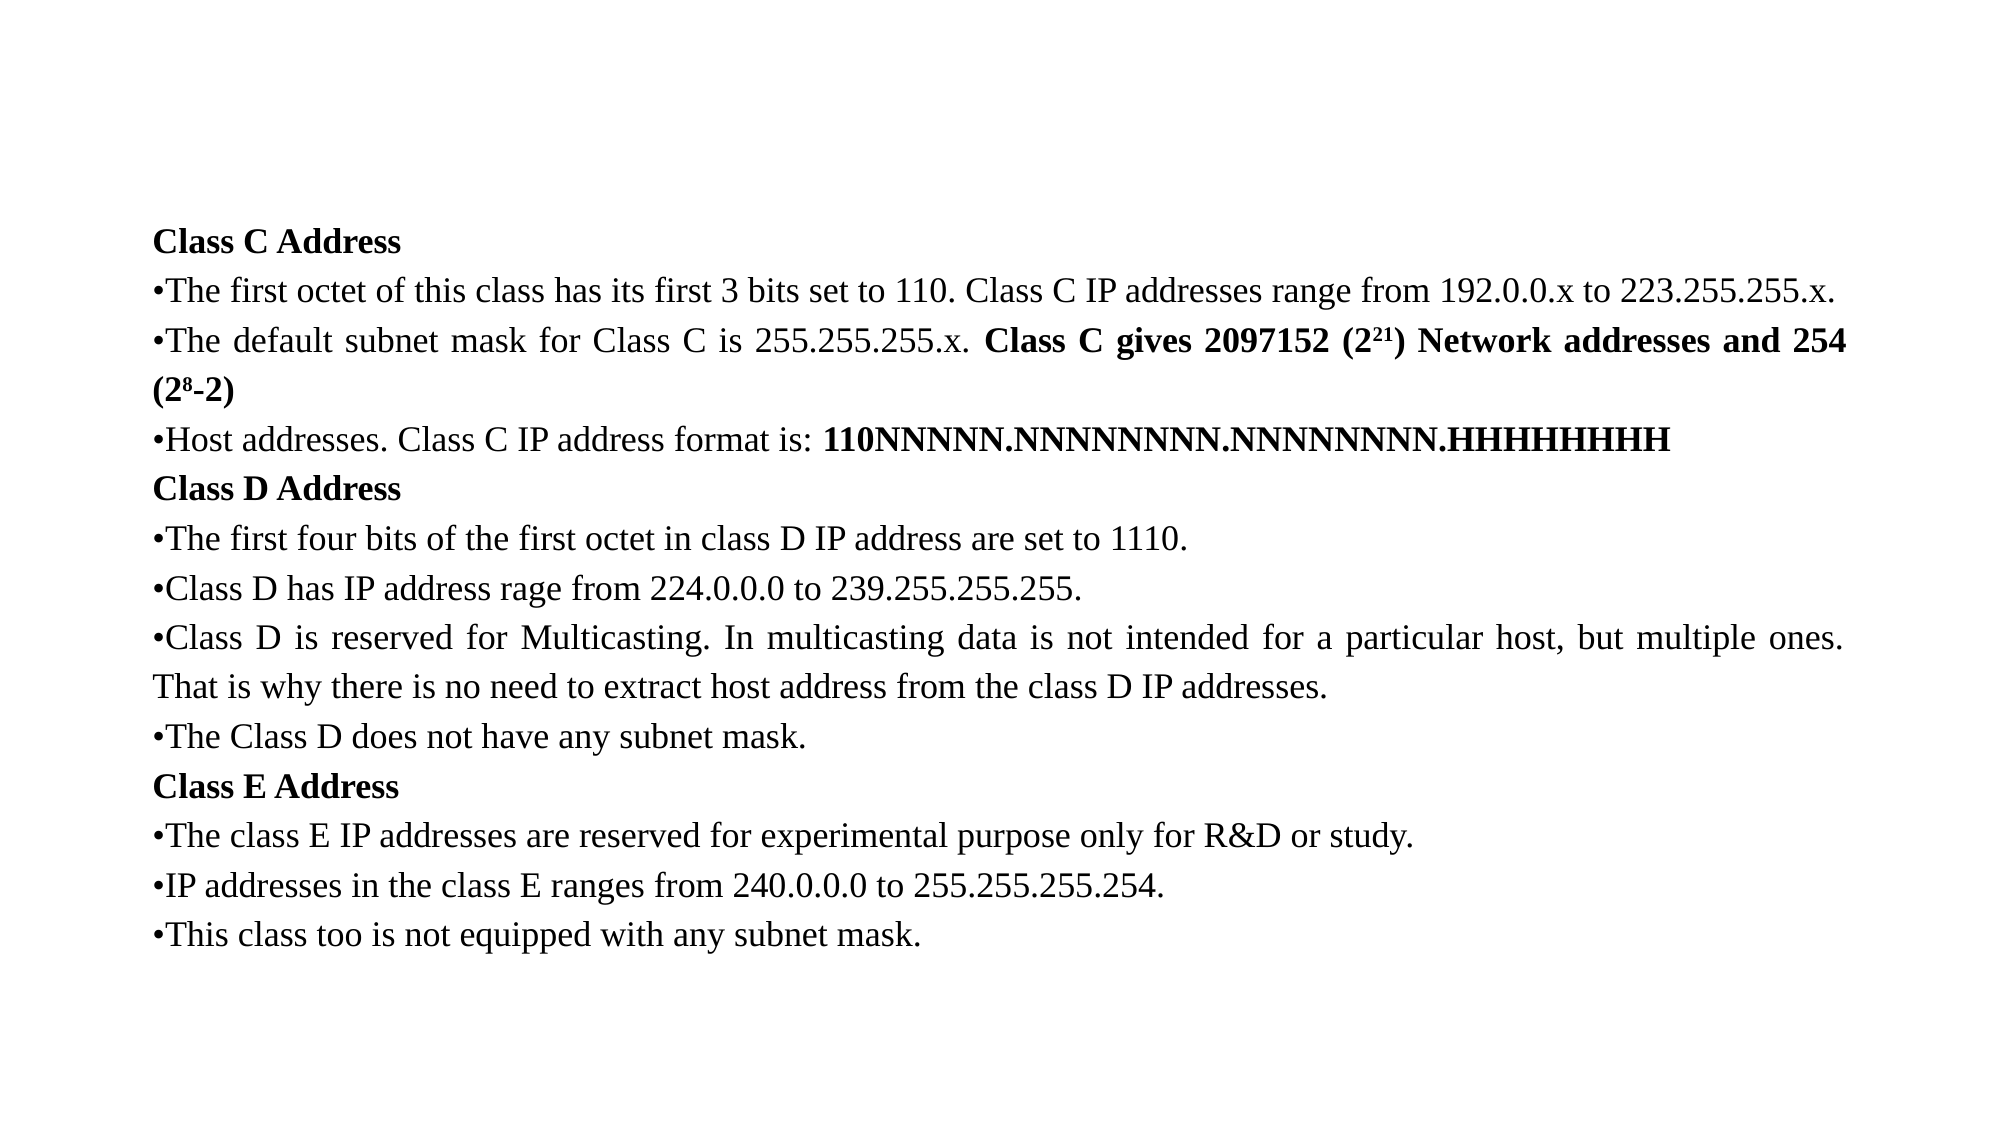

#
Class C Address
•The first octet of this class has its first 3 bits set to 110. Class C IP addresses range from 192.0.0.x to 223.255.255.x.
•The default subnet mask for Class C is 255.255.255.x. Class C gives 2097152 (221) Network addresses and 254 (28-2)
•Host addresses. Class C IP address format is: 110NNNNN.NNNNNNNN.NNNNNNNN.HHHHHHHH
Class D Address
•The first four bits of the first octet in class D IP address are set to 1110.
•Class D has IP address rage from 224.0.0.0 to 239.255.255.255.
•Class D is reserved for Multicasting. In multicasting data is not intended for a particular host, but multiple ones. That is why there is no need to extract host address from the class D IP addresses.
•The Class D does not have any subnet mask.
Class E Address
•The class E IP addresses are reserved for experimental purpose only for R&D or study.
•IP addresses in the class E ranges from 240.0.0.0 to 255.255.255.254.
•This class too is not equipped with any subnet mask.